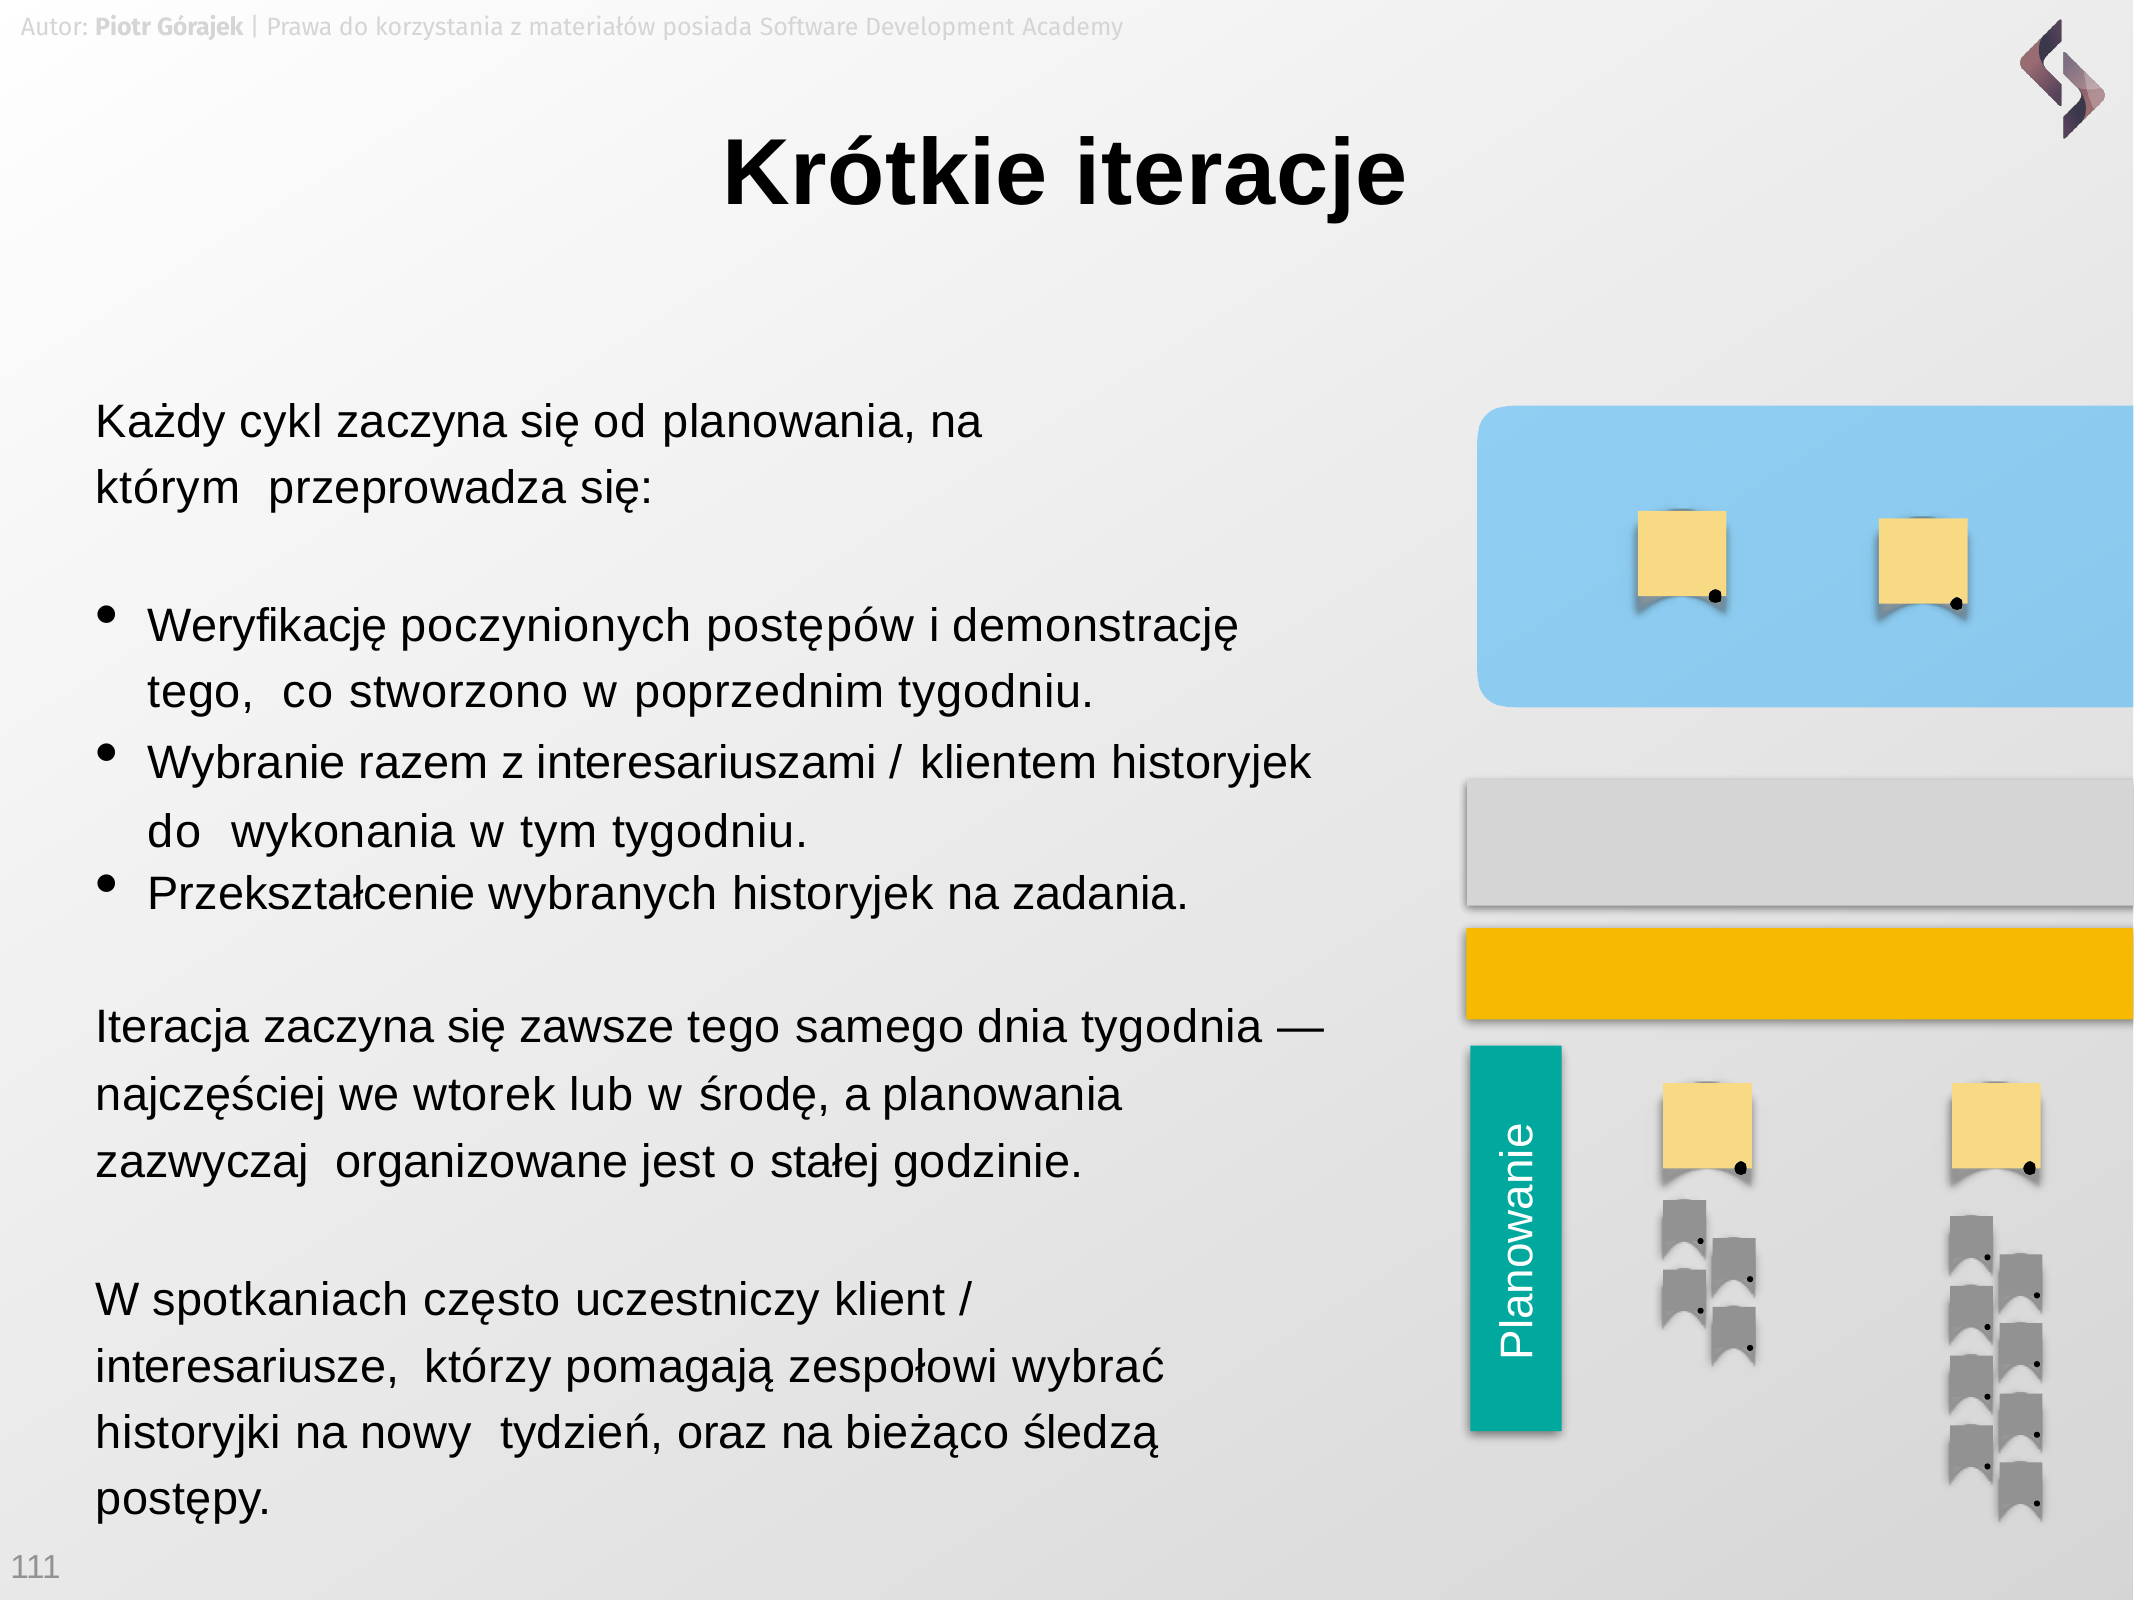

Autor: Piotr Górajek | Prawa do korzystania z materiałów posiada Software Development Academy
# Krótkie iteracje
Każdy cykl zaczyna się od planowania, na którym  przeprowadza się:

Weryfikację poczynionych postępów i demonstrację tego,  co stworzono w poprzednim tygodniu.
Wybranie razem z interesariuszami / klientem historyjek do  wykonania w tym tygodniu.
Przekształcenie wybranych historyjek na zadania.
Iteracja zaczyna się zawsze tego samego dnia tygodnia —  najczęściej we wtorek lub w środę, a planowania zazwyczaj  organizowane jest o stałej godzinie.

W spotkaniach często uczestniczy klient / interesariusze,  którzy pomagają zespołowi wybrać historyjki na nowy  tydzień, oraz na bieżąco śledzą postępy.

Planowanie

111